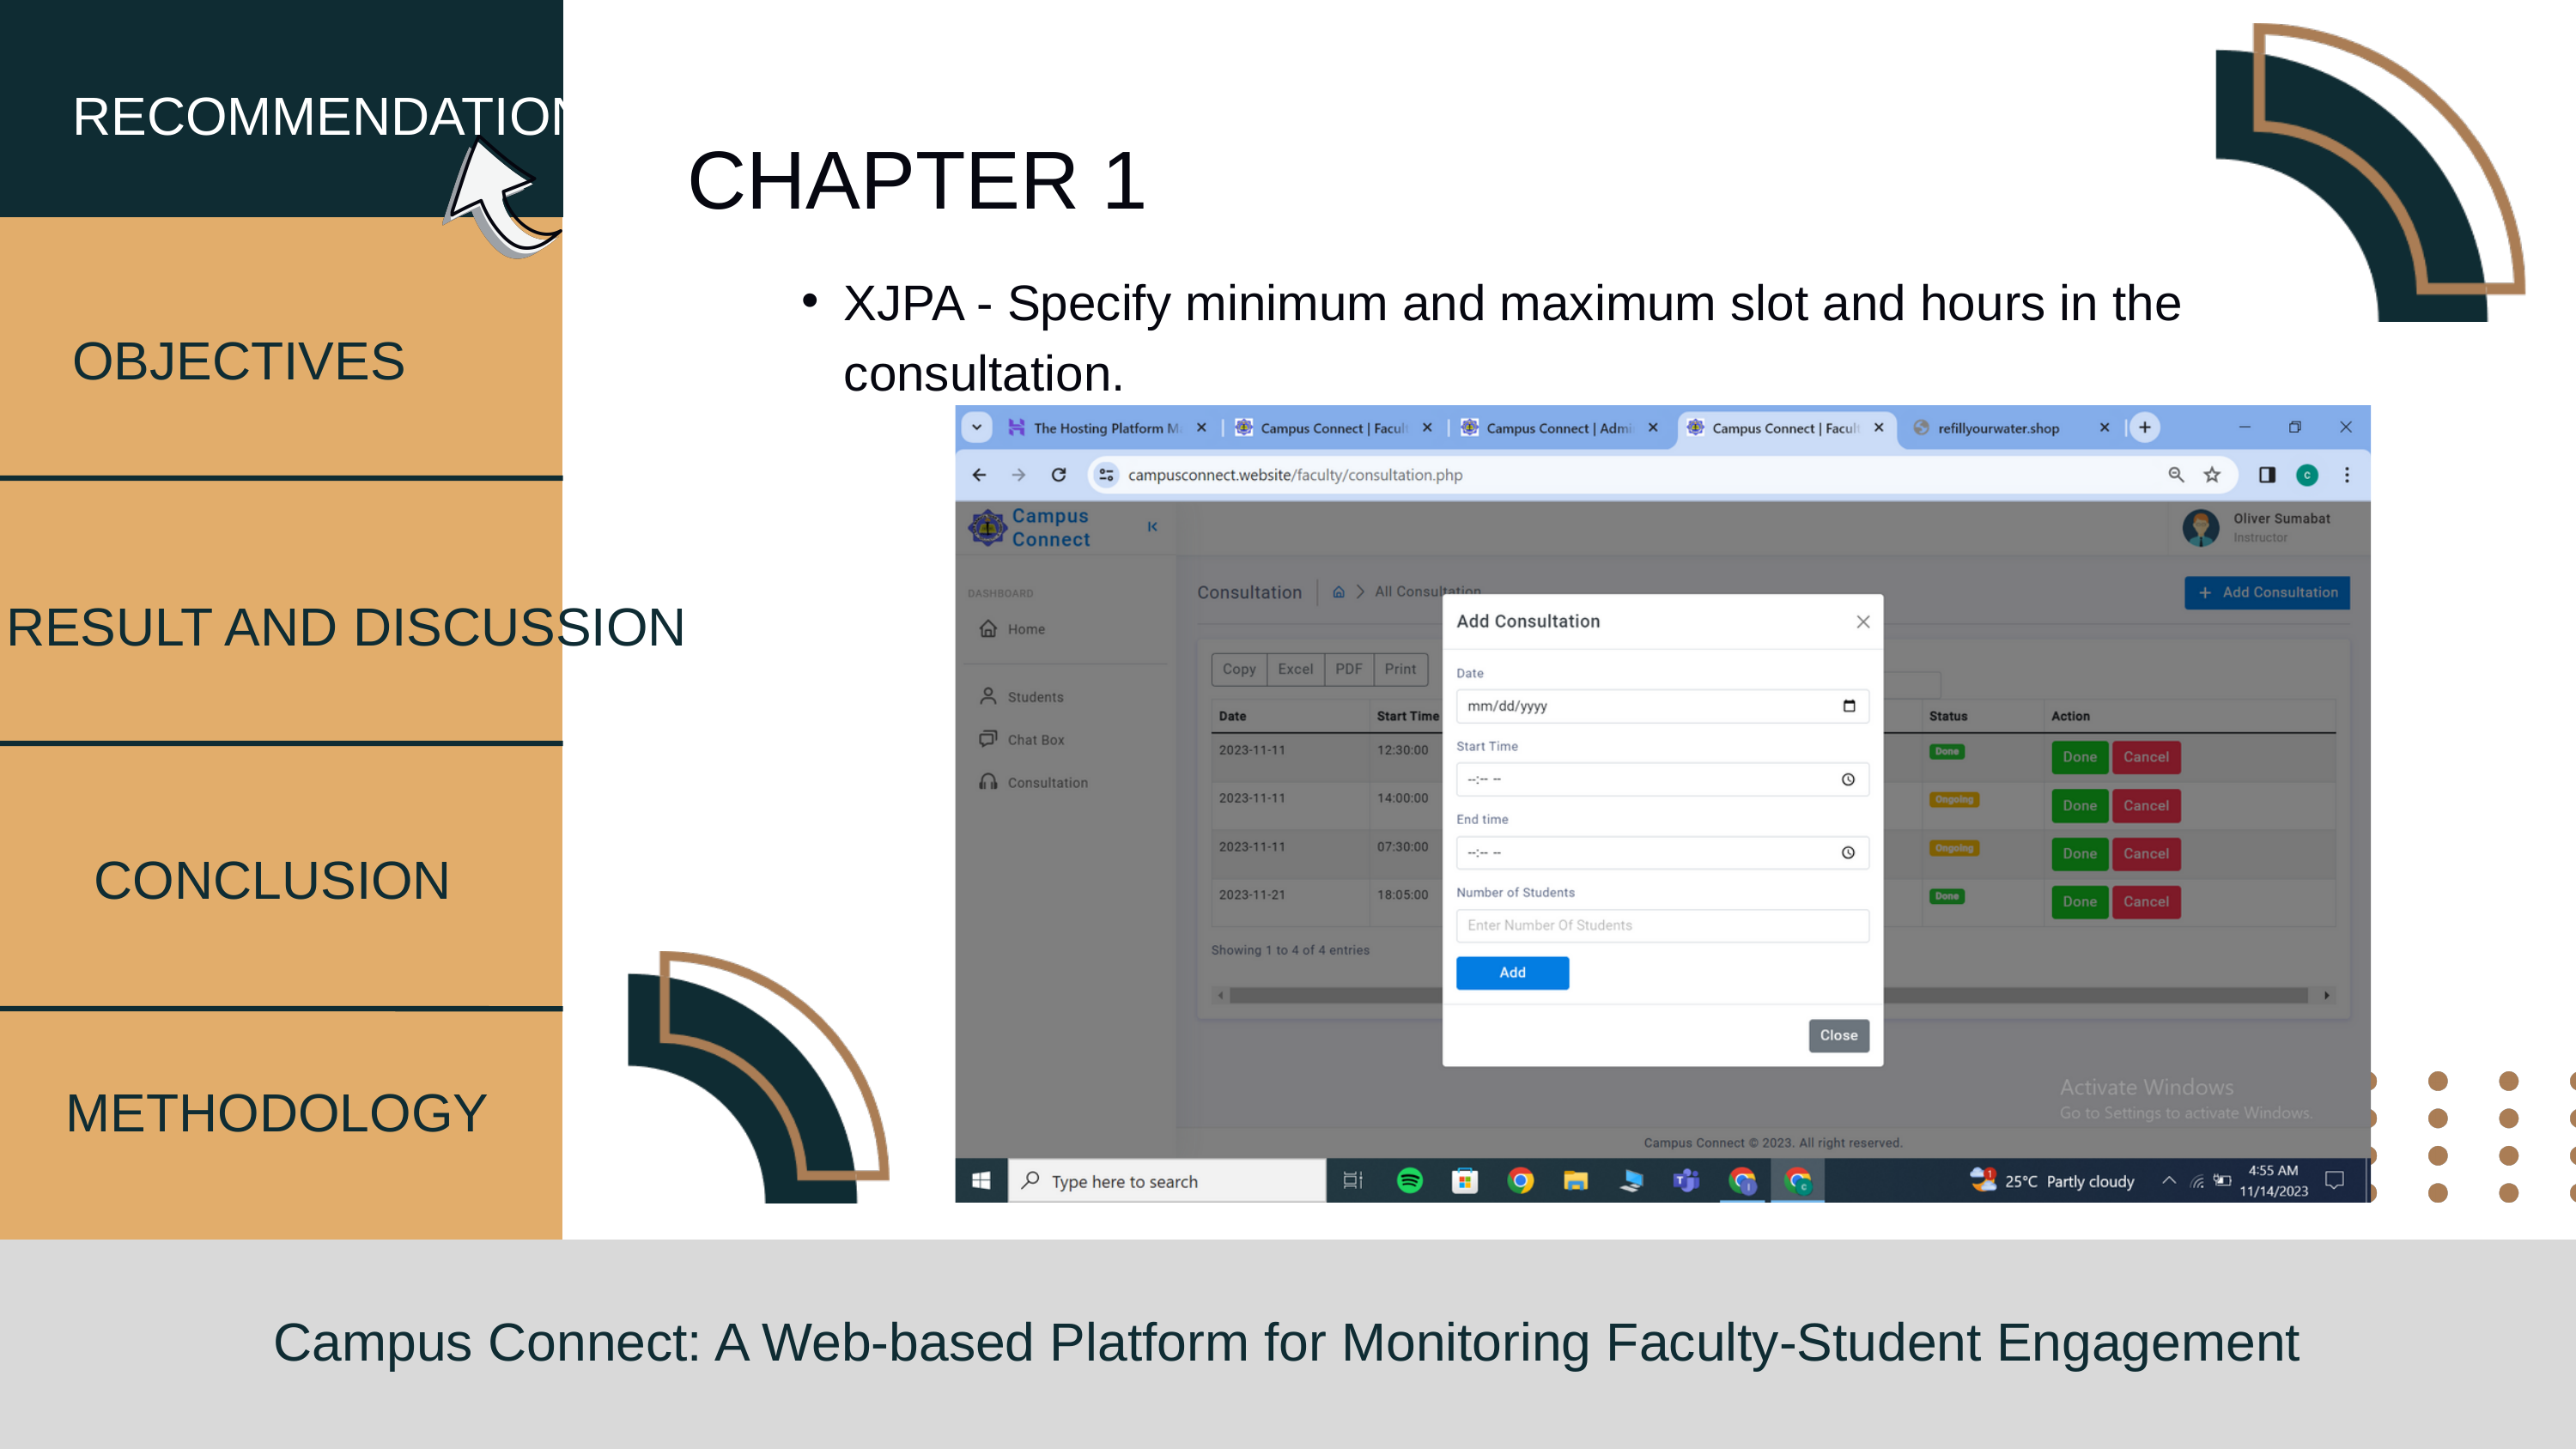

RECOMMENDATIONS
CHAPTER 1

XJPA - Specify minimum and maximum slot and hours in the consultation.

OBJECTIVES

RESULT AND DISCUSSION

CONCLUSION

METHODOLOGY

Campus Connect: A Web-based Platform for Monitoring Faculty-Student Engagement